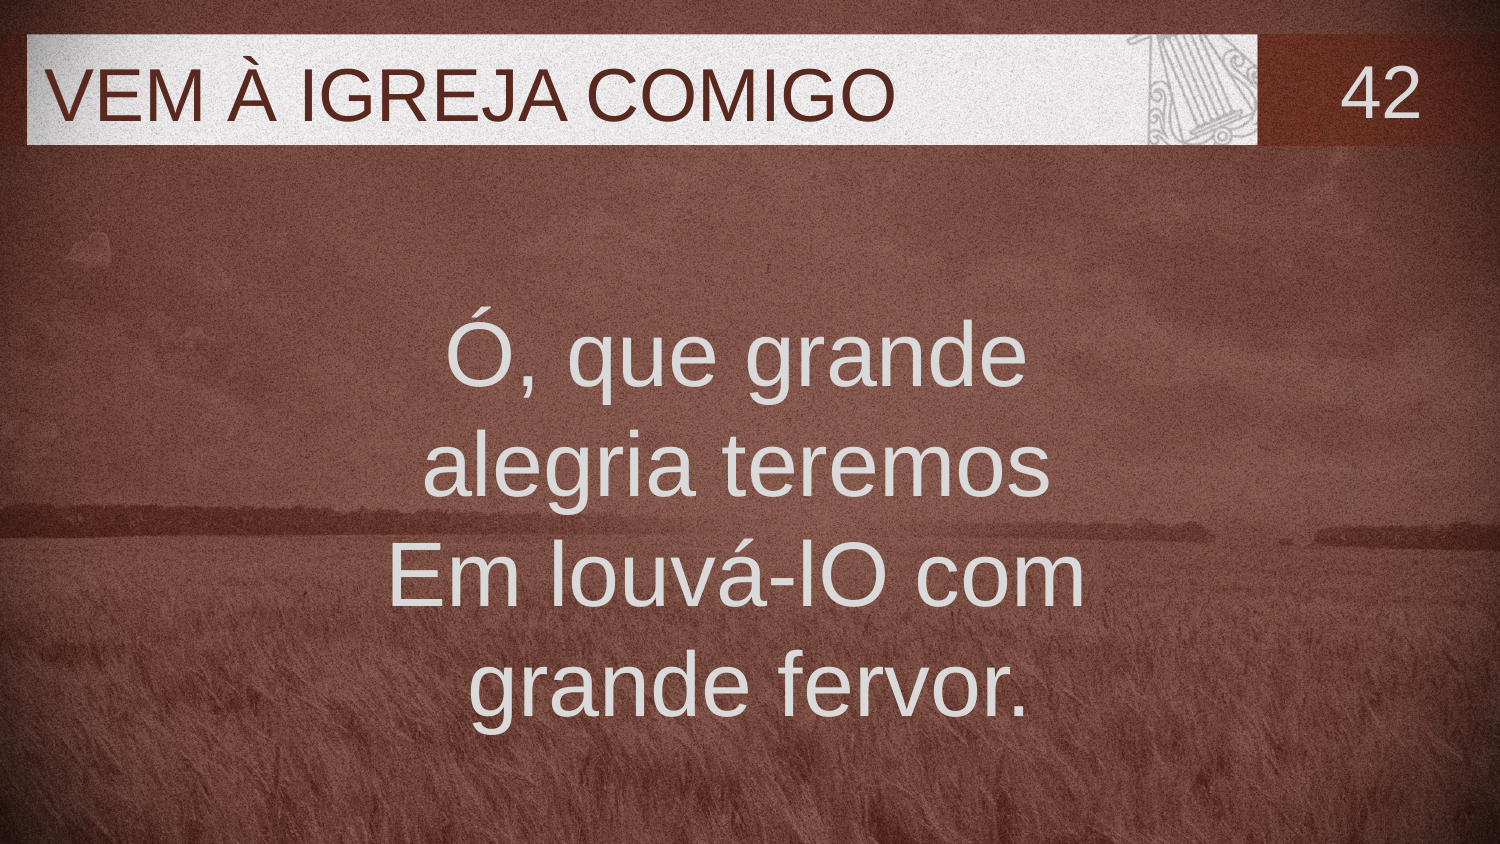

# VEM À IGREJA COMIGO
42
Ó, que grande
alegria teremos
Em louvá-lO com
grande fervor.